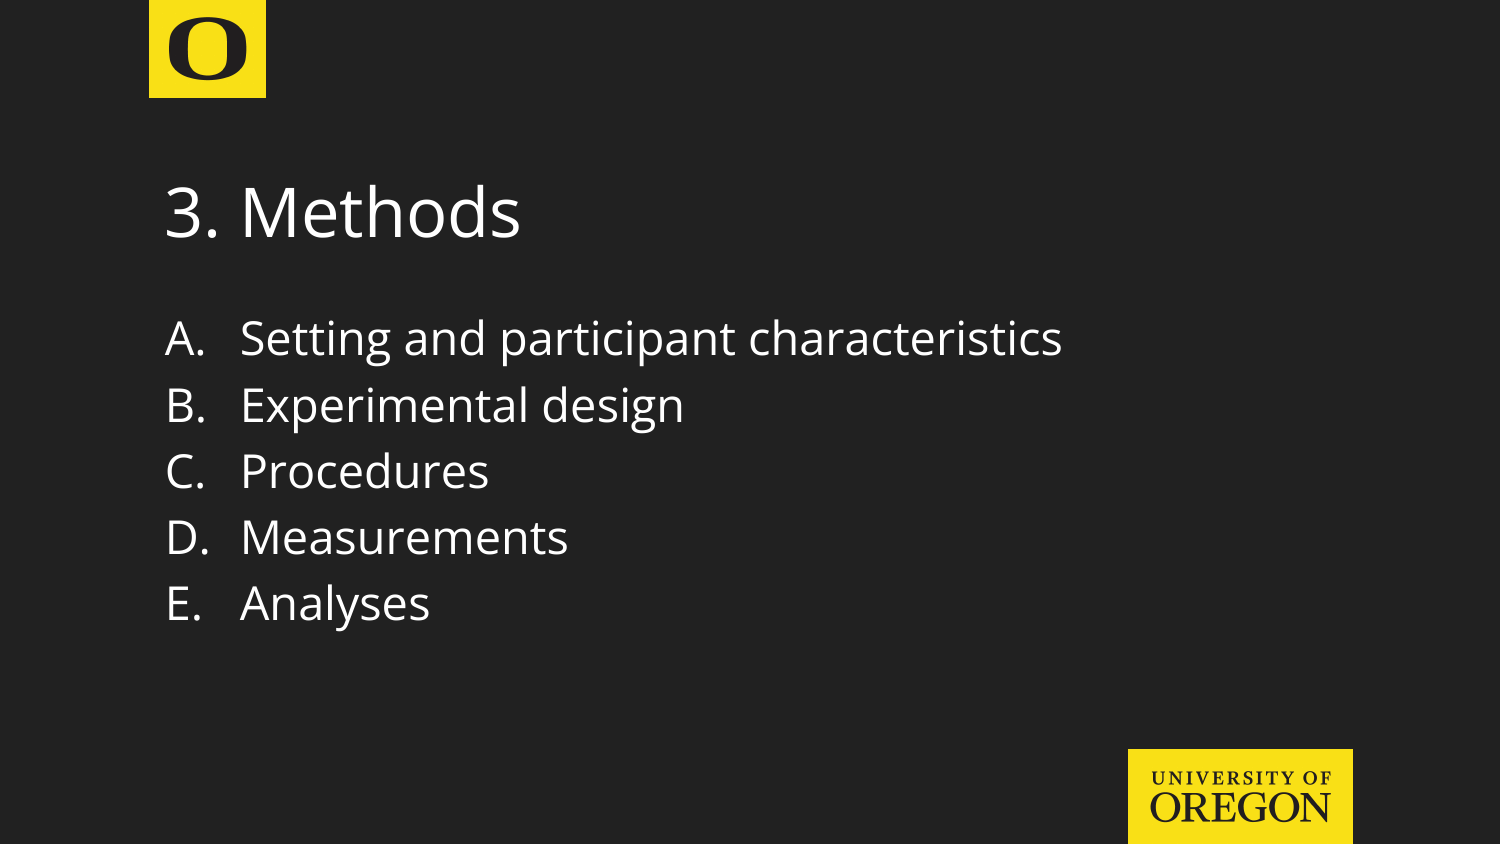

# 3. Methods
Setting and participant characteristics
Experimental design
Procedures
Measurements
Analyses